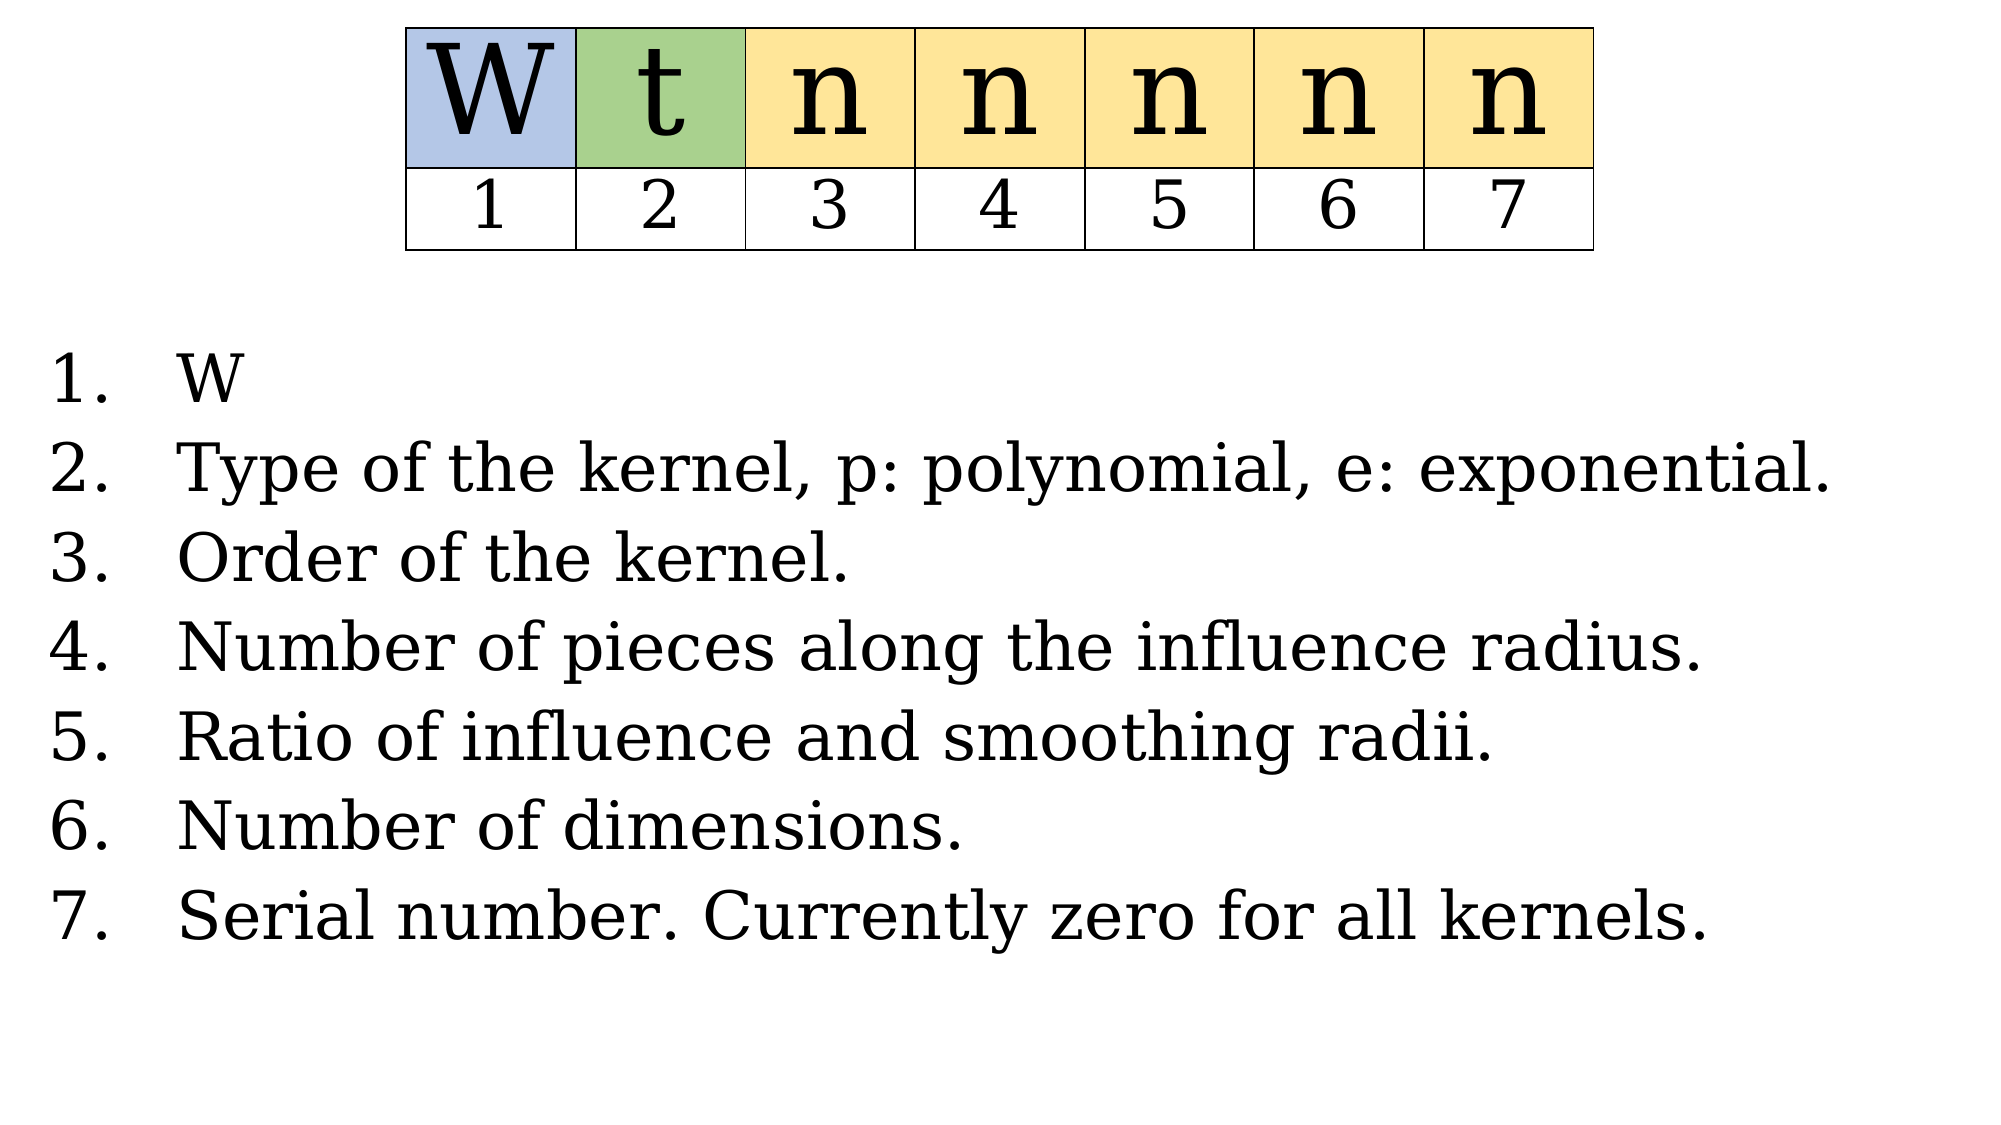

| W | t | n | n | n | n | n |
| --- | --- | --- | --- | --- | --- | --- |
| 1 | 2 | 3 | 4 | 5 | 6 | 7 |
| 1. | W |
| --- | --- |
| 2. | Type of the kernel, p: polynomial, e: exponential. |
| 3. | Order of the kernel. |
| 4. | Number of pieces along the influence radius. |
| 5. | Ratio of influence and smoothing radii. |
| 6. | Number of dimensions. |
| 7. | Serial number. Currently zero for all kernels. |